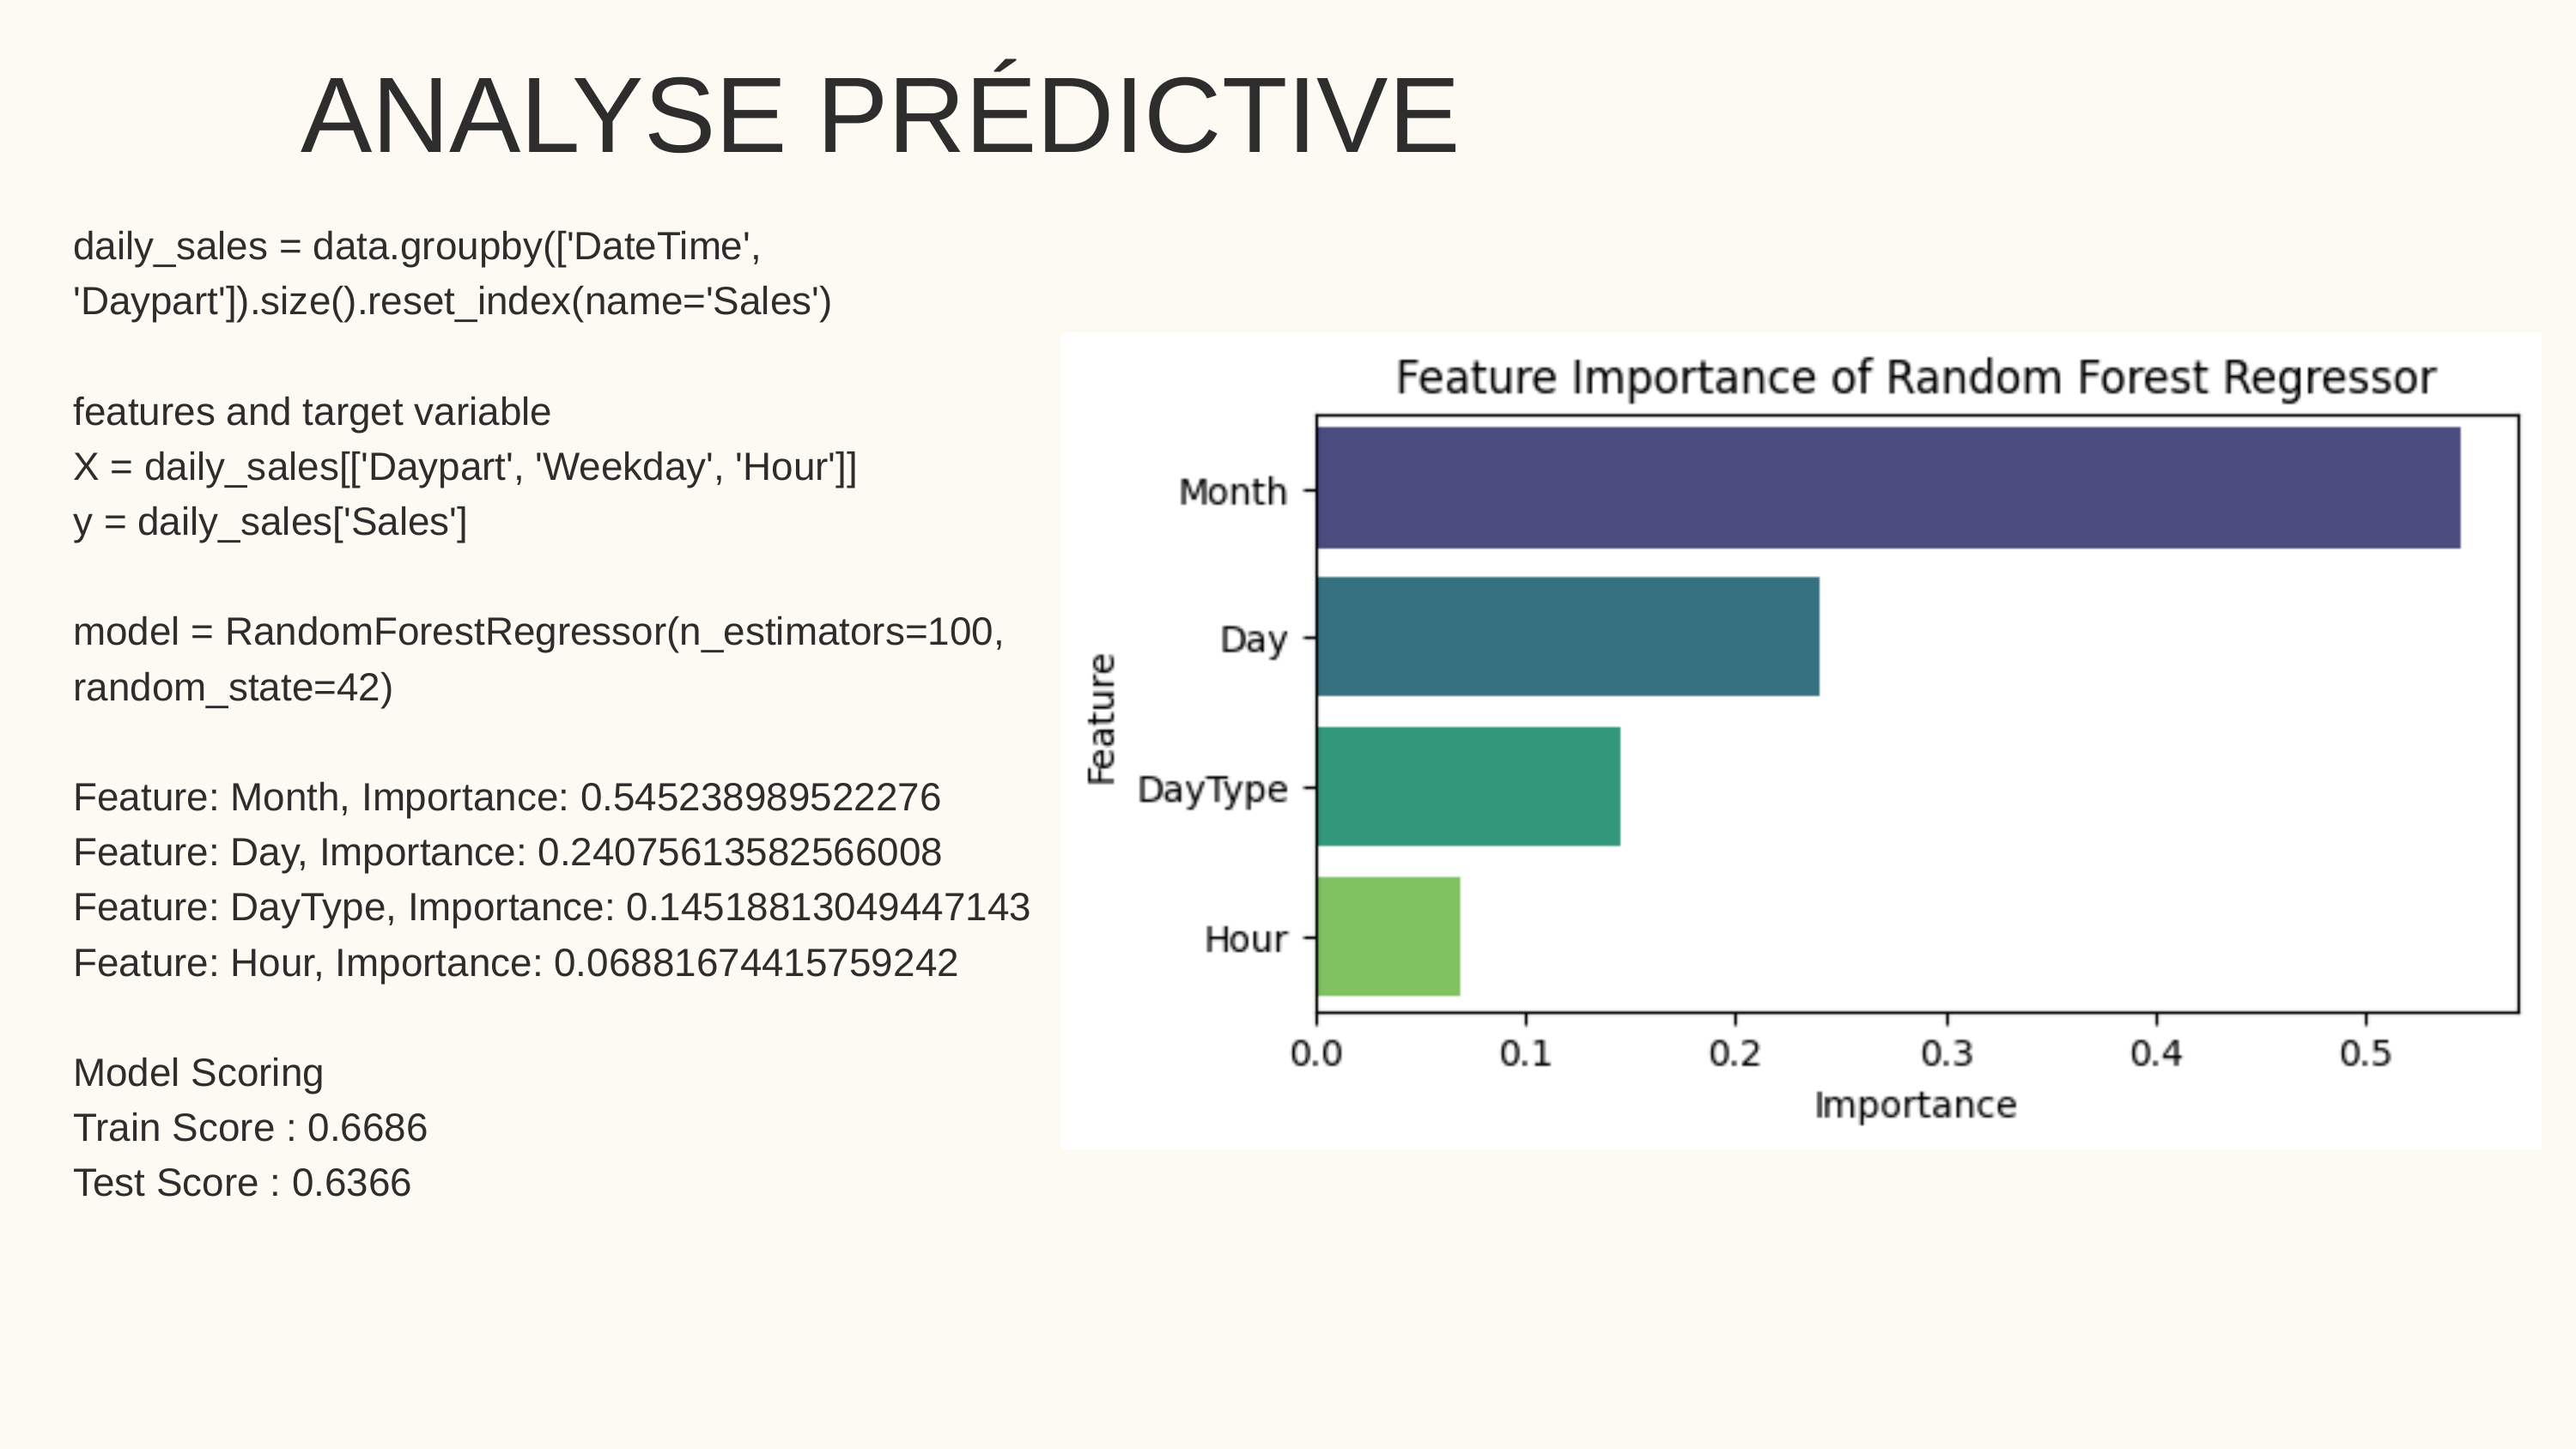

ANALYSE PRÉDICTIVE
daily_sales = data.groupby(['DateTime', 'Daypart']).size().reset_index(name='Sales')

features and target variable
X = daily_sales[['Daypart', 'Weekday', 'Hour']]
y = daily_sales['Sales']

model = RandomForestRegressor(n_estimators=100, random_state=42)

Feature: Month, Importance: 0.545238989522276
Feature: Day, Importance: 0.24075613582566008
Feature: DayType, Importance: 0.14518813049447143
Feature: Hour, Importance: 0.06881674415759242

Model Scoring
Train Score : 0.6686
Test Score : 0.6366